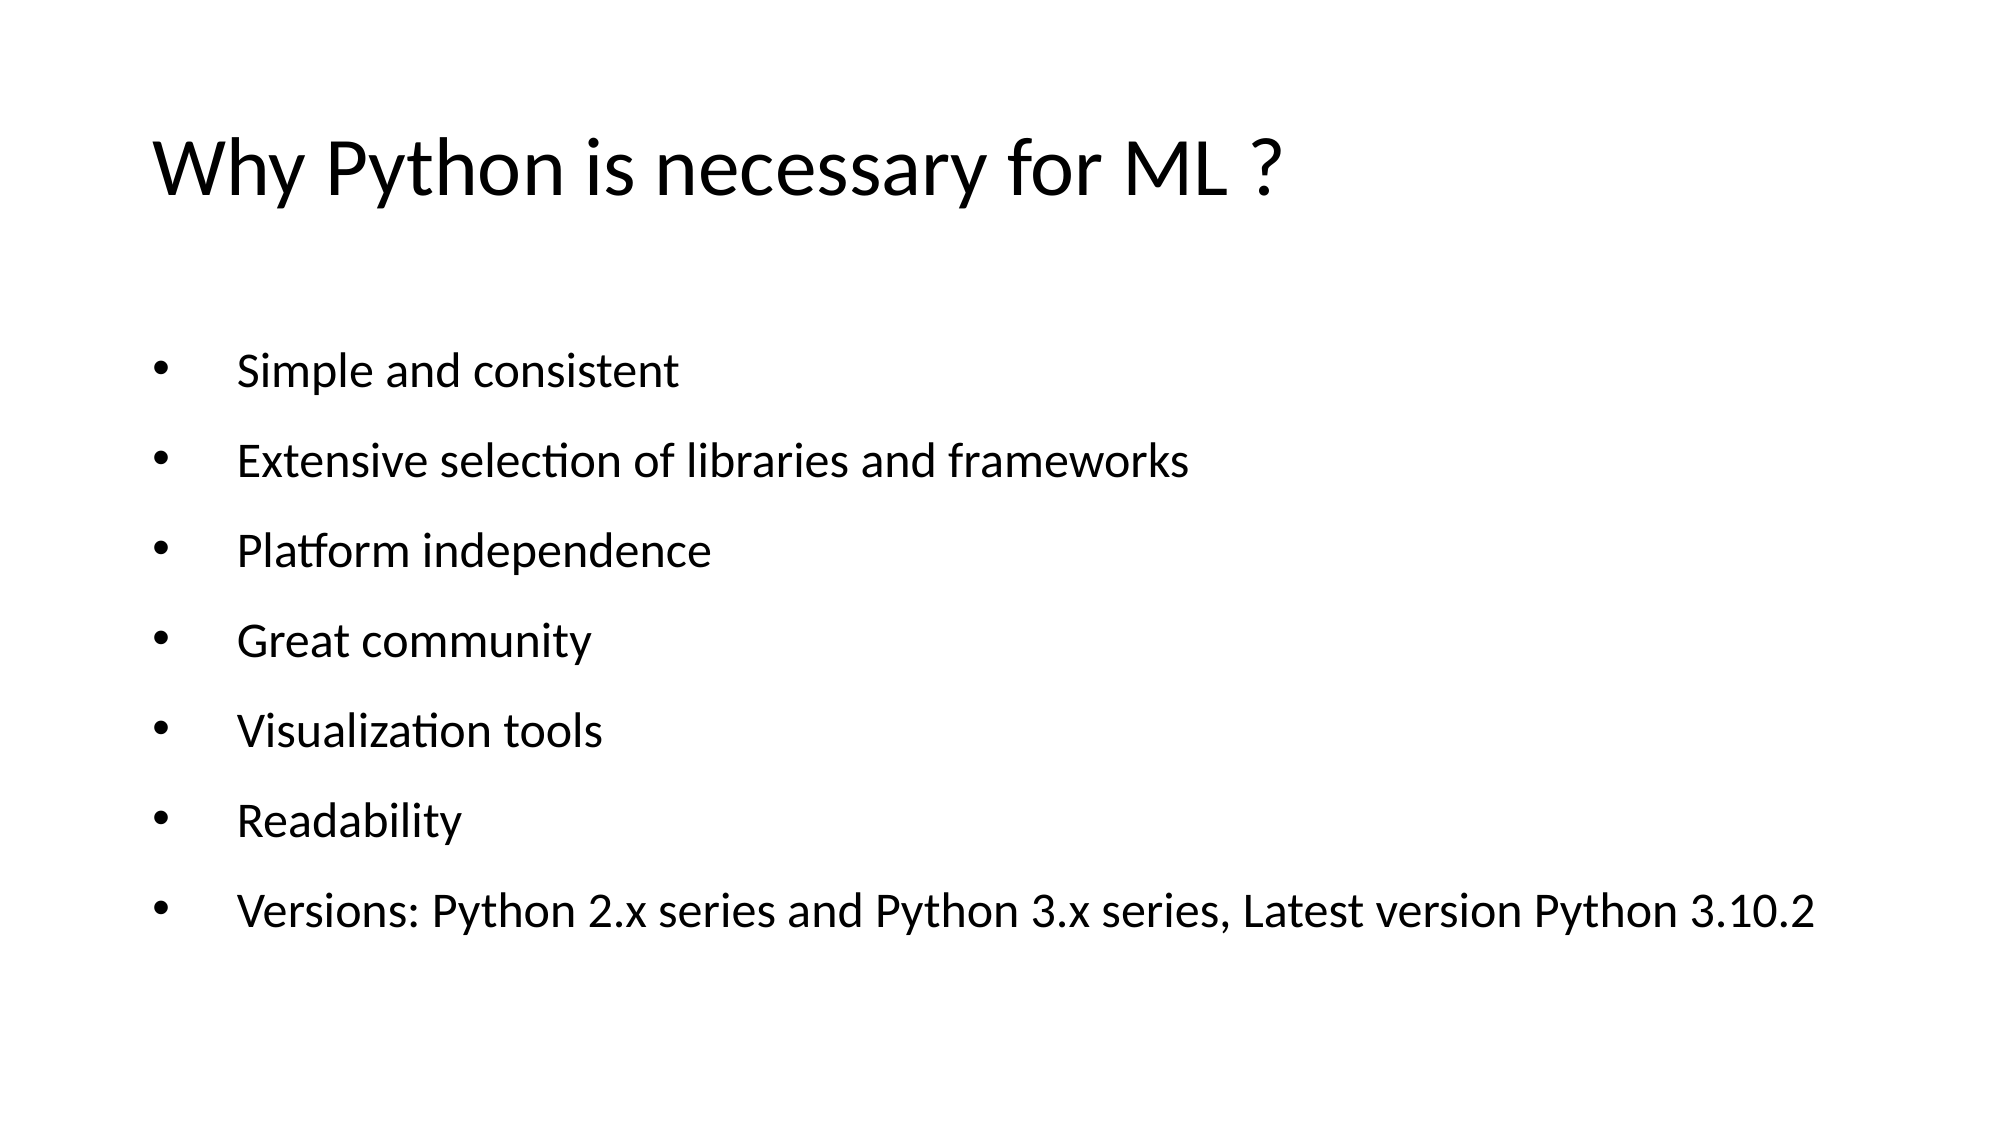

# Why Python is necessary for ML ?
Simple and consistent
Extensive selection of libraries and frameworks
Platform independence
Great community
Visualization tools
Readability
Versions: Python 2.x series and Python 3.x series, Latest version Python 3.10.2